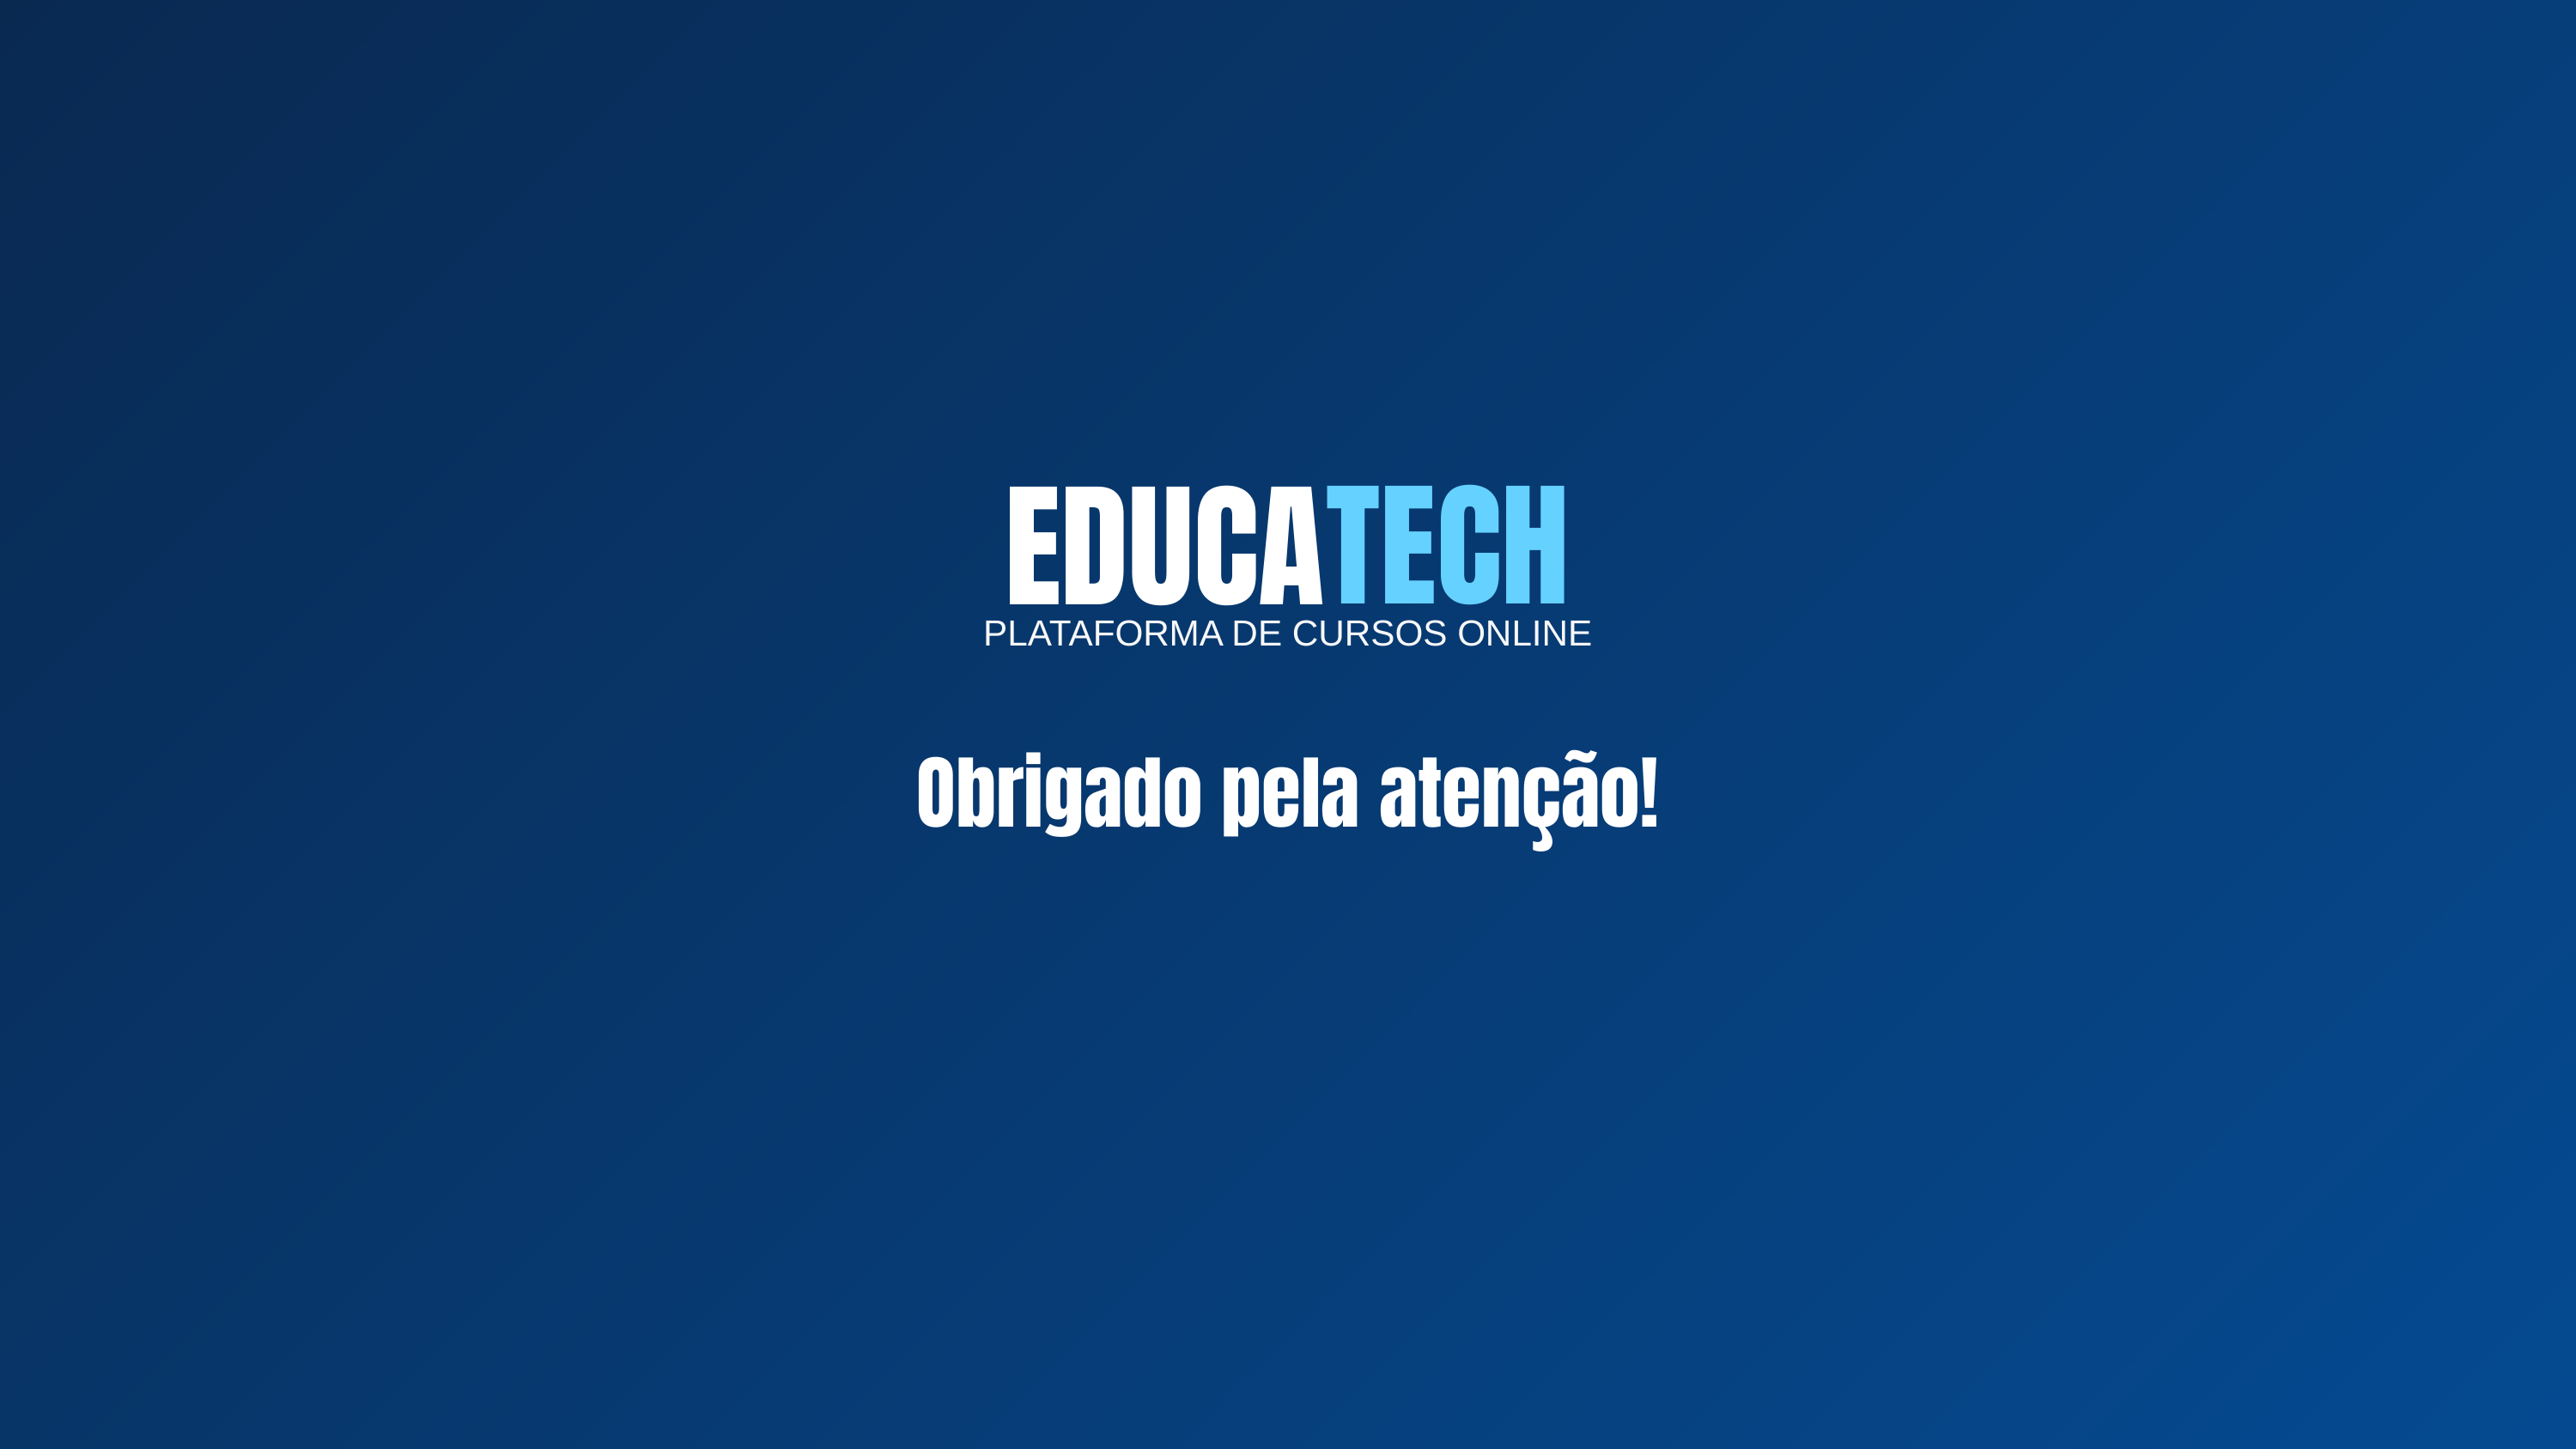

TECH
EDUCA
PLATAFORMA DE CURSOS ONLINE
Obrigado pela atenção!